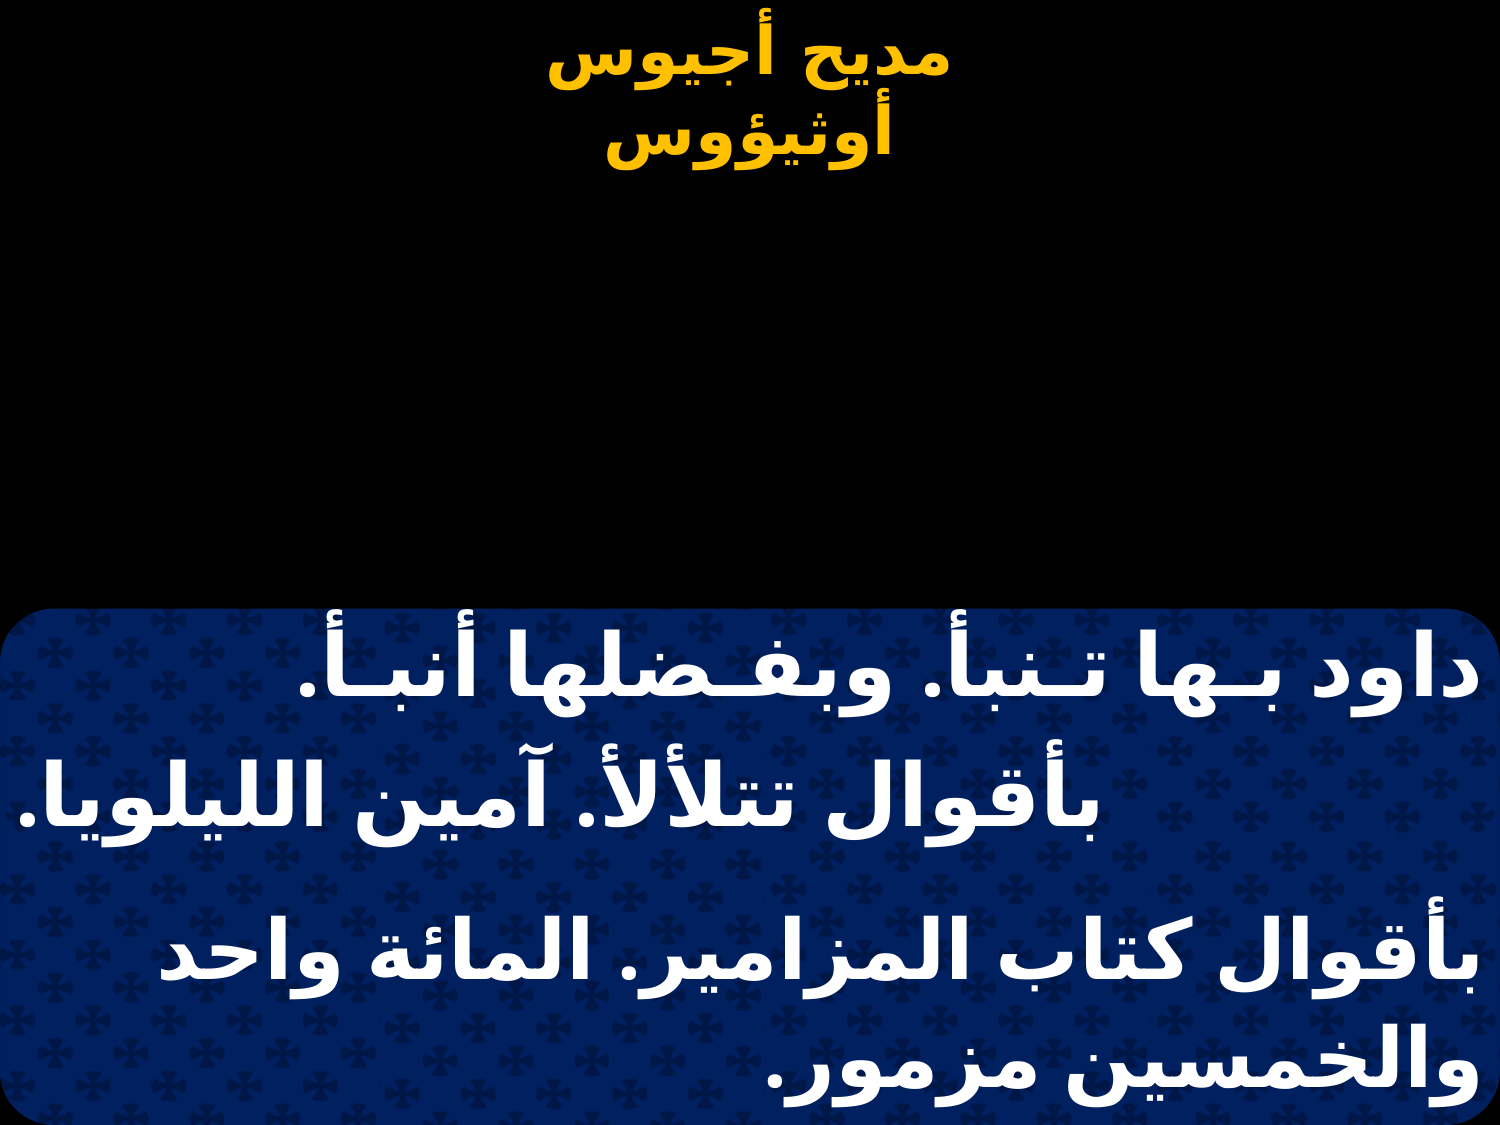

#
| داود بـها تـنبأ. وبفـضلها أنبـأ. |
| --- |
| بأقوال تتلألأ. آمين الليلويا. |
|  |
| بأقوال كتاب المزامير. المائة واحد والخمسين مزمور. |
| و في آخر كل مزمور. آمين الليلويا. |